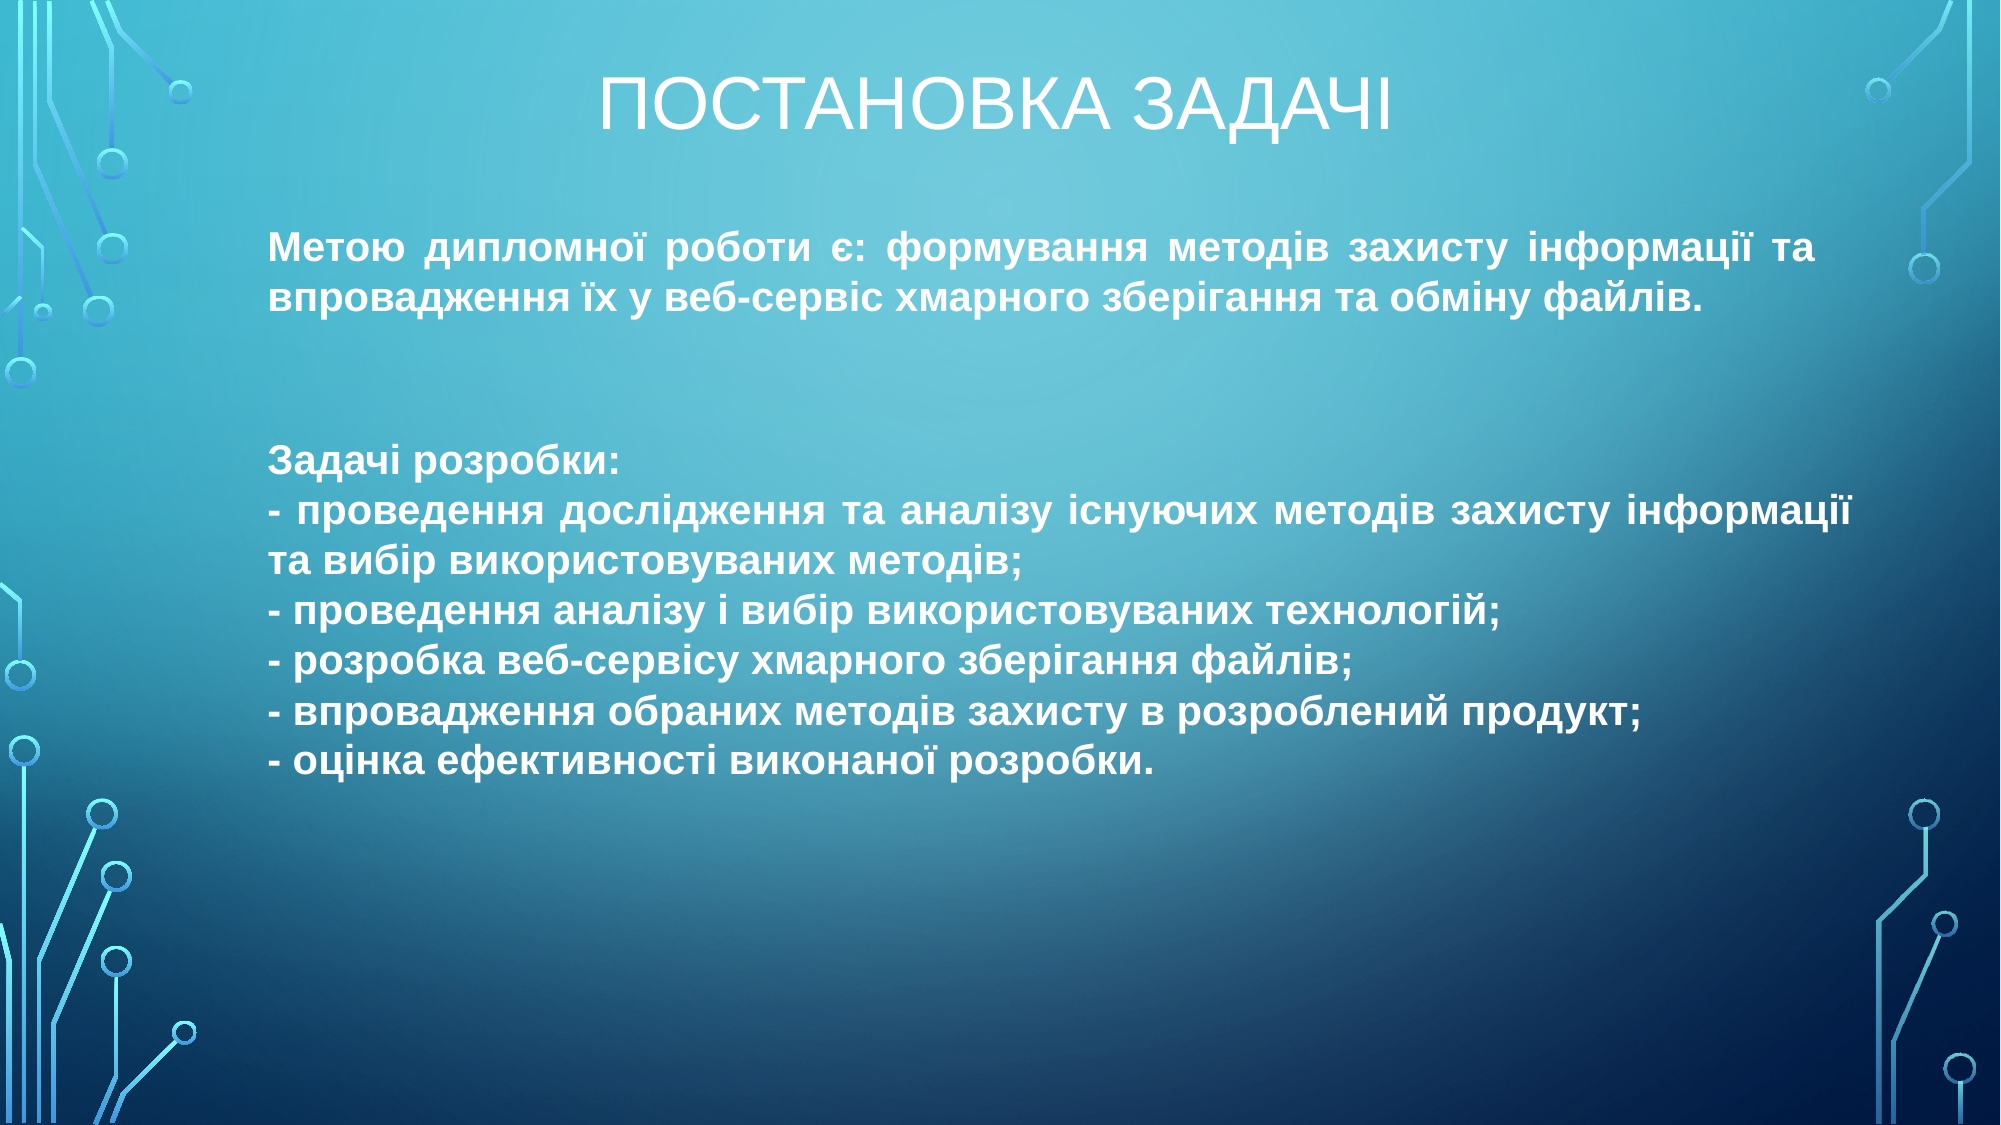

# Постановка задачі
Метою дипломної роботи є: формування методів захисту інформації та впровадження їх у веб-сервіс хмарного зберігання та обміну файлів.
Задачі розробки:
- проведення дослідження та аналізу існуючих методів захисту інформації та вибір використовуваних методів;
- проведення аналізу і вибір використовуваних технологій;
- розробка веб-сервісу хмарного зберігання файлів;
- впровадження обраних методів захисту в розроблений продукт;
- оцінка ефективності виконаної розробки.